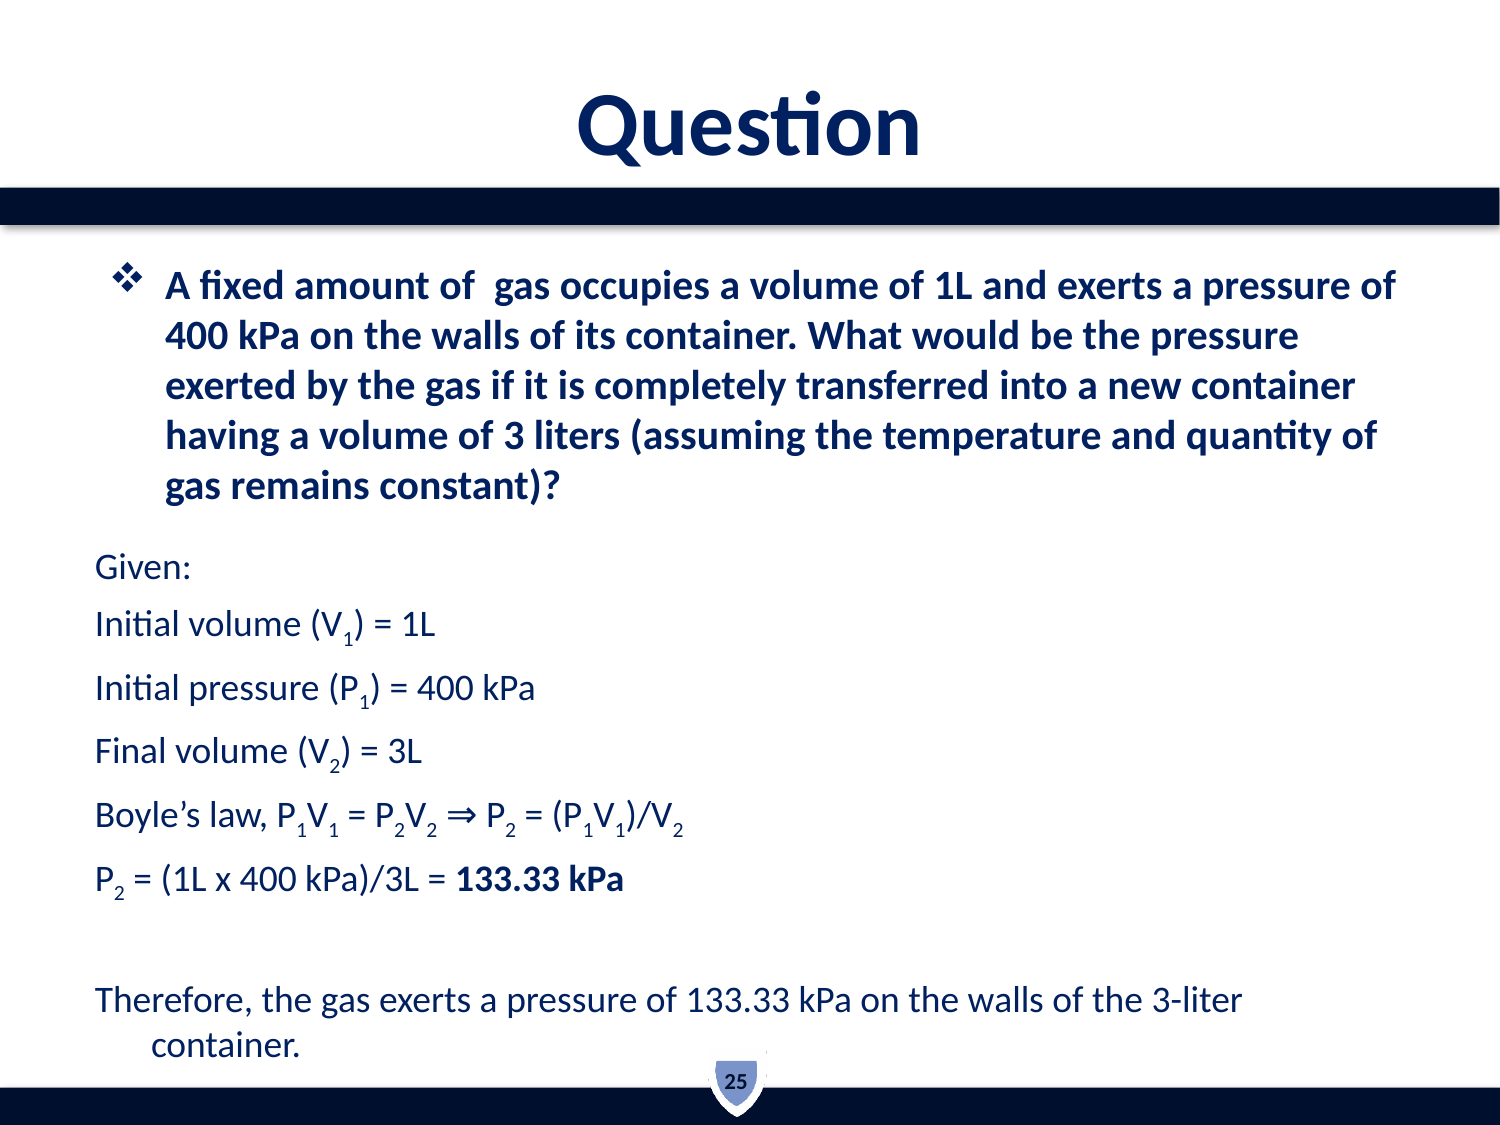

# Question
A fixed amount of  gas occupies a volume of 1L and exerts a pressure of 400 kPa on the walls of its container. What would be the pressure exerted by the gas if it is completely transferred into a new container having a volume of 3 liters (assuming the temperature and quantity of gas remains constant)?
Given:
Initial volume (V1) = 1L
Initial pressure (P1) = 400 kPa
Final volume (V2) = 3L
Boyle’s law, P1V1 = P2V2 ⇒ P2 = (P1V1)/V2
P2 = (1L x 400 kPa)/3L = 133.33 kPa

Therefore, the gas exerts a pressure of 133.33 kPa on the walls of the 3-liter container.

25